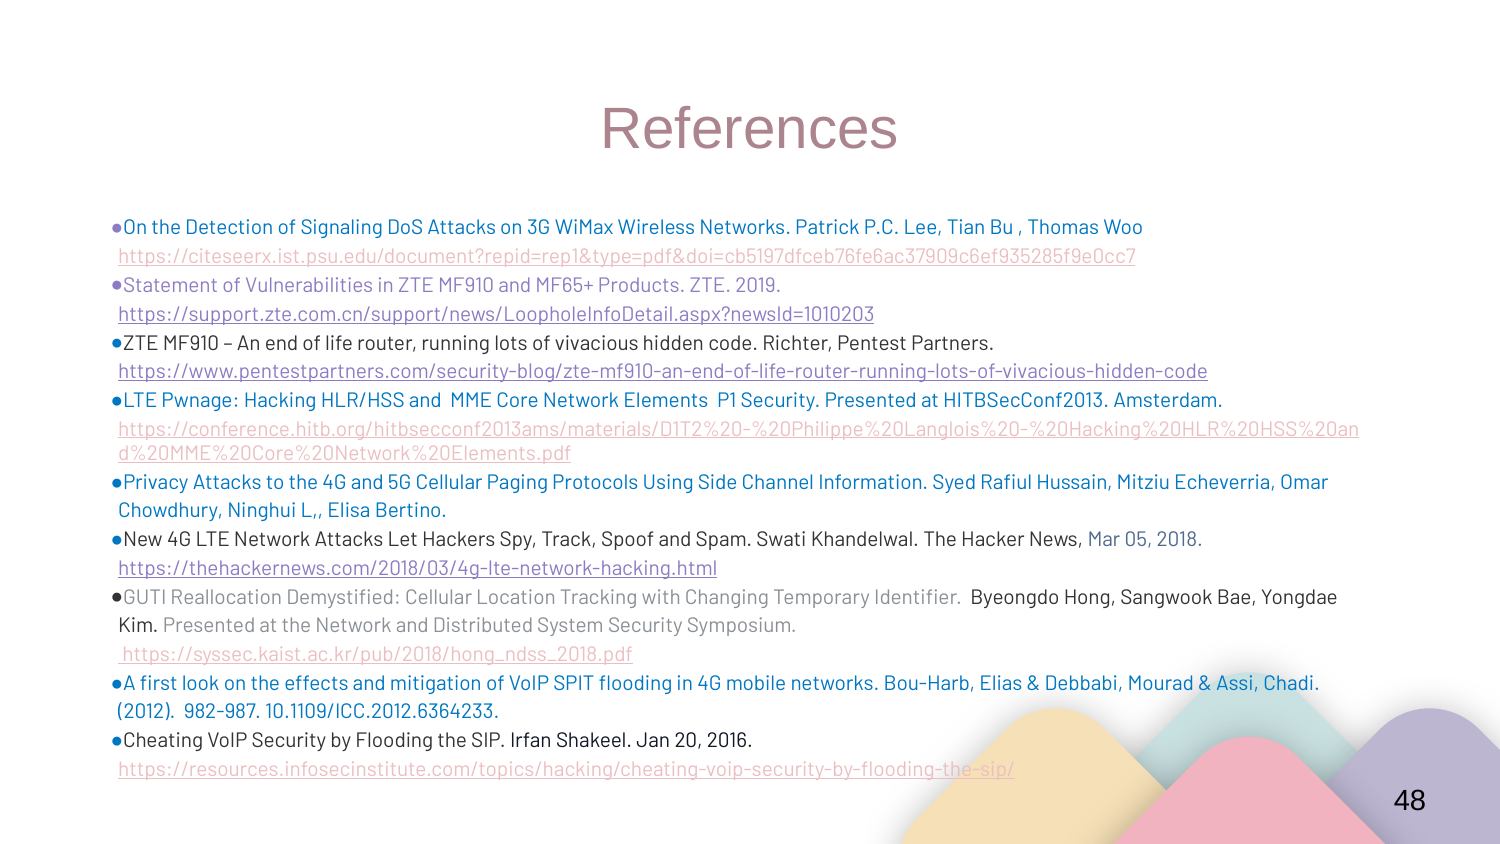

# References
On the Detection of Signaling DoS Attacks on 3G WiMax Wireless Networks. Patrick P.C. Lee, Tian Bu , Thomas Woo https://citeseerx.ist.psu.edu/document?repid=rep1&type=pdf&doi=cb5197dfceb76fe6ac37909c6ef935285f9e0cc7
Statement of Vulnerabilities in ZTE MF910 and MF65+ Products. ZTE. 2019. https://support.zte.com.cn/support/news/LoopholeInfoDetail.aspx?newsId=1010203
ZTE MF910 – An end of life router, running lots of vivacious hidden code. Richter, Pentest Partners. https://www.pentestpartners.com/security-blog/zte-mf910-an-end-of-life-router-running-lots-of-vivacious-hidden-code
LTE Pwnage: Hacking HLR/HSS and  MME Core Network Elements  P1 Security. Presented at HITBSecConf2013. Amsterdam.  https://conference.hitb.org/hitbsecconf2013ams/materials/D1T2%20-%20Philippe%20Langlois%20-%20Hacking%20HLR%20HSS%20and%20MME%20Core%20Network%20Elements.pdf
Privacy Attacks to the 4G and 5G Cellular Paging Protocols Using Side Channel Information. Syed Rafiul Hussain, Mitziu Echeverria, Omar Chowdhury, Ninghui L,, Elisa Bertino.
New 4G LTE Network Attacks Let Hackers Spy, Track, Spoof and Spam. Swati Khandelwal. The Hacker News, Mar 05, 2018. https://thehackernews.com/2018/03/4g-lte-network-hacking.html
GUTI Reallocation Demystified: Cellular Location Tracking with Changing Temporary Identifier.  Byeongdo Hong, Sangwook Bae, Yongdae Kim. Presented at the Network and Distributed System Security Symposium.
 https://syssec.kaist.ac.kr/pub/2018/hong_ndss_2018.pdf
A first look on the effects and mitigation of VoIP SPIT flooding in 4G mobile networks. Bou-Harb, Elias & Debbabi, Mourad & Assi, Chadi. (2012).  982-987. 10.1109/ICC.2012.6364233.
Cheating VoIP Security by Flooding the SIP. Irfan Shakeel. Jan 20, 2016. https://resources.infosecinstitute.com/topics/hacking/cheating-voip-security-by-flooding-the-sip/

48